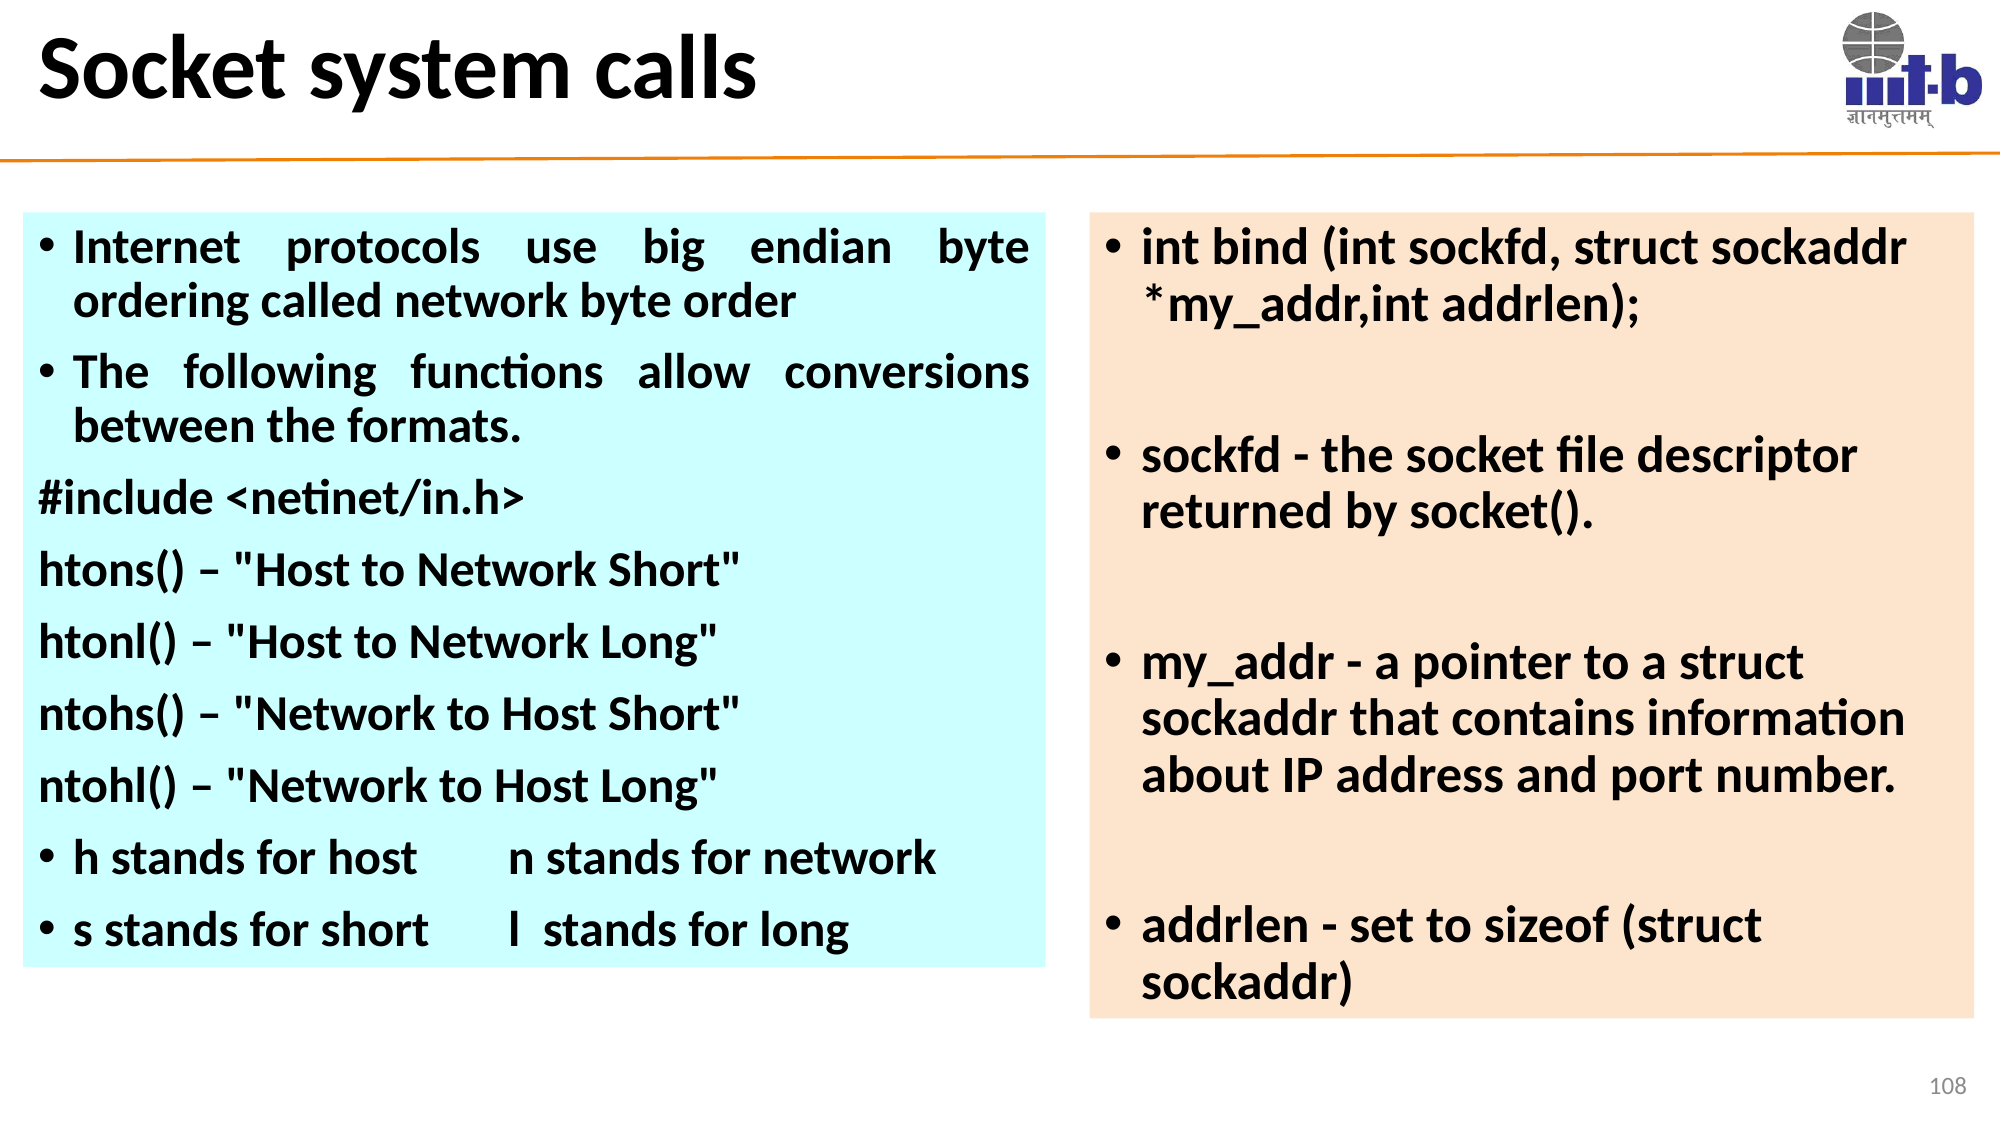

# Socket system calls
Internet protocols use big endian byte ordering called network byte order
The following functions allow conversions between the formats.
#include <netinet/in.h>
htons() – "Host to Network Short"
htonl() – "Host to Network Long"
ntohs() – "Network to Host Short"
ntohl() – "Network to Host Long"
h stands for host        n stands for network
s stands for short       l  stands for long

int bind (int sockfd, struct sockaddr *my_addr,int addrlen);

sockfd - the socket file descriptor returned by socket().

my_addr - a pointer to a struct sockaddr that contains information about IP address and port number.

addrlen - set to sizeof (struct sockaddr)
108